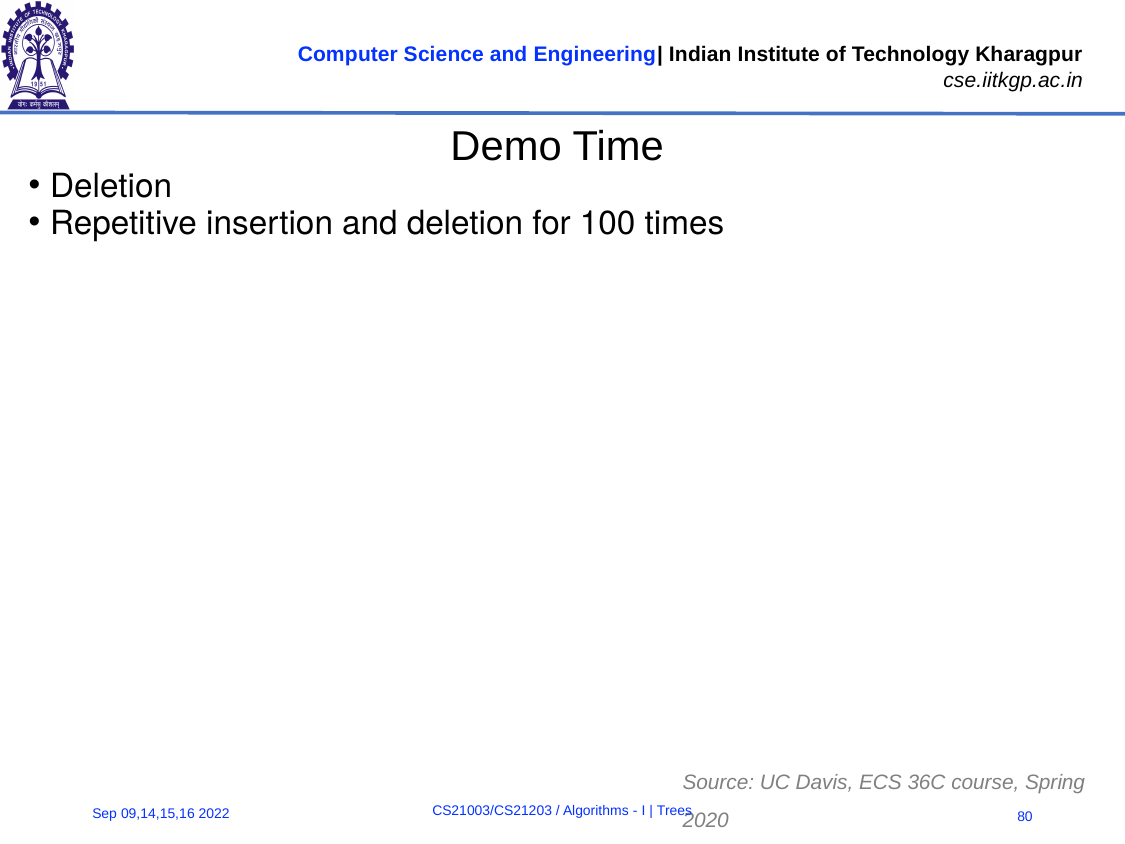

# Demo Time
Deletion
Repetitive insertion and deletion for 100 times
Source: UC Davis, ECS 36C course, Spring 2020
CS21003/CS21203 / Algorithms - I | Trees
80
Sep 09,14,15,16 2022